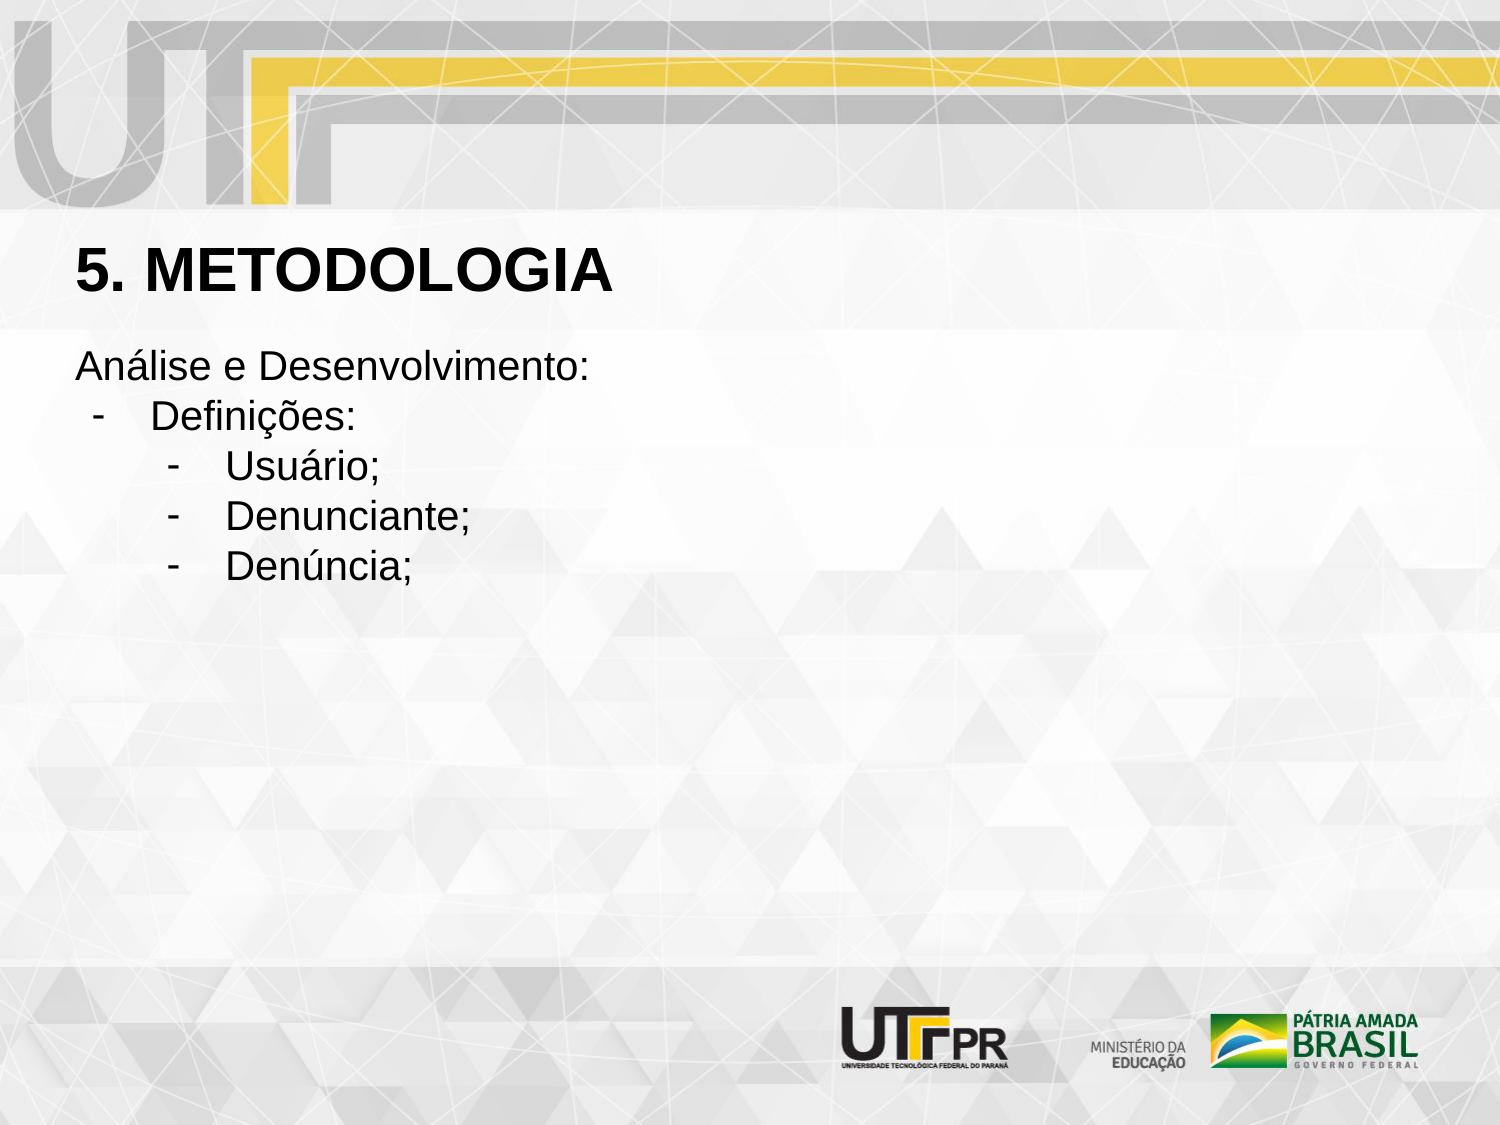

# 5. METODOLOGIA
Análise e Desenvolvimento:
Definições:
Usuário;
Denunciante;
Denúncia;